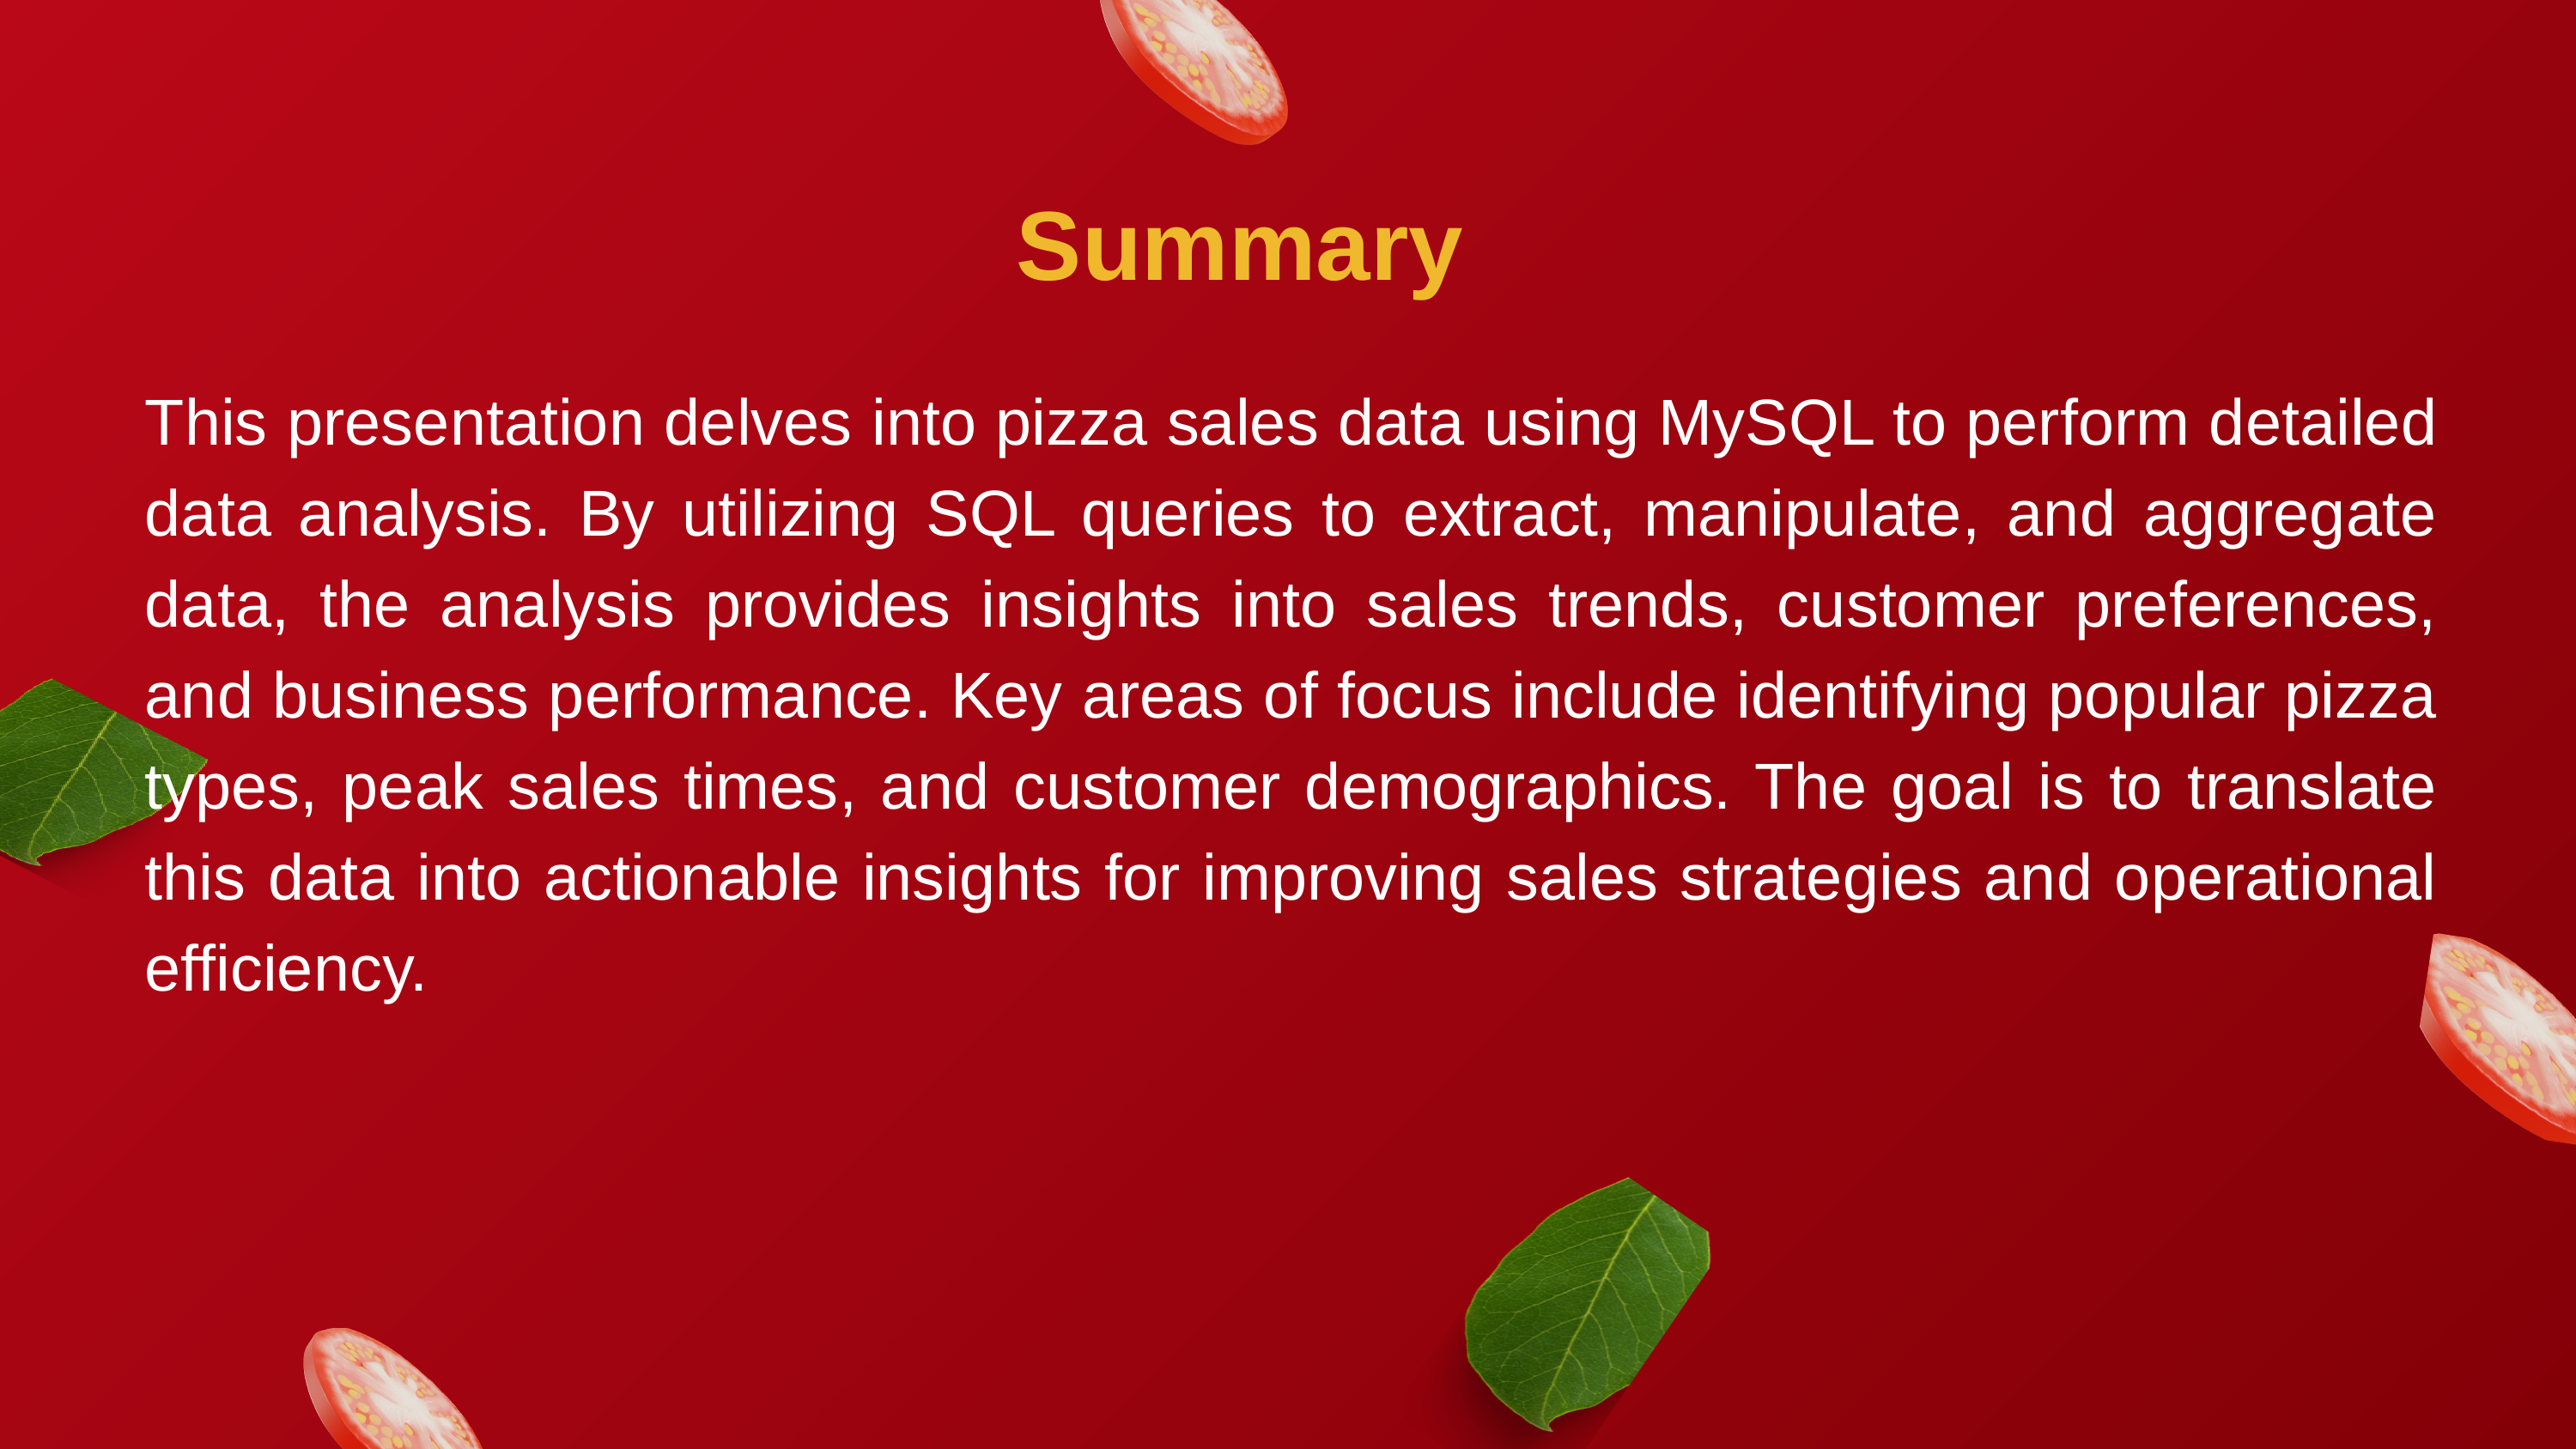

Summary
This presentation delves into pizza sales data using MySQL to perform detailed data analysis. By utilizing SQL queries to extract, manipulate, and aggregate data, the analysis provides insights into sales trends, customer preferences, and business performance. Key areas of focus include identifying popular pizza types, peak sales times, and customer demographics. The goal is to translate this data into actionable insights for improving sales strategies and operational efficiency.